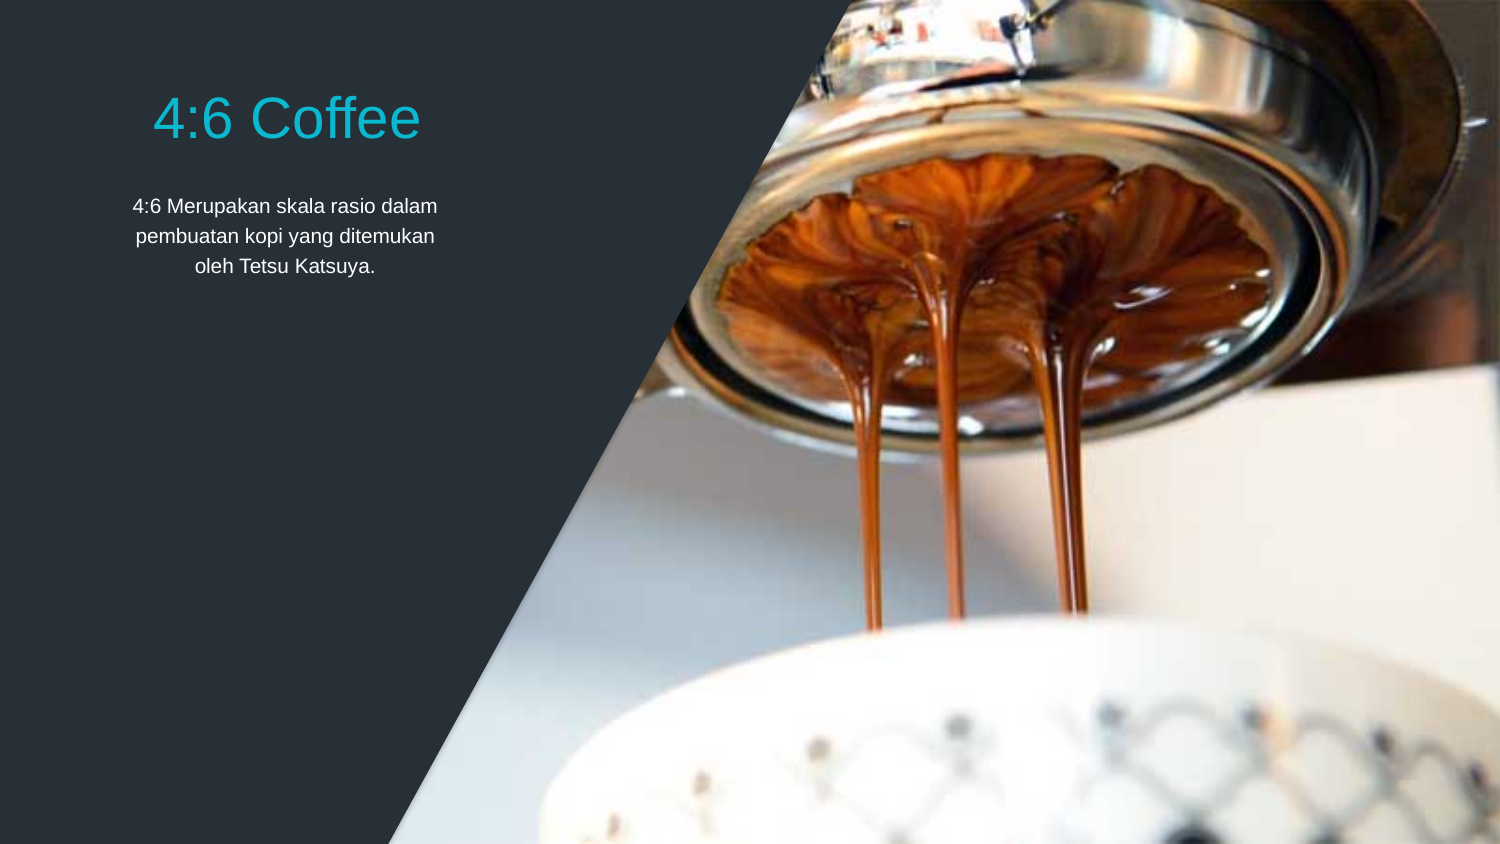

# 4:6 Coffee
4:6 Merupakan skala rasio dalam pembuatan kopi yang ditemukan oleh Tetsu Katsuya.